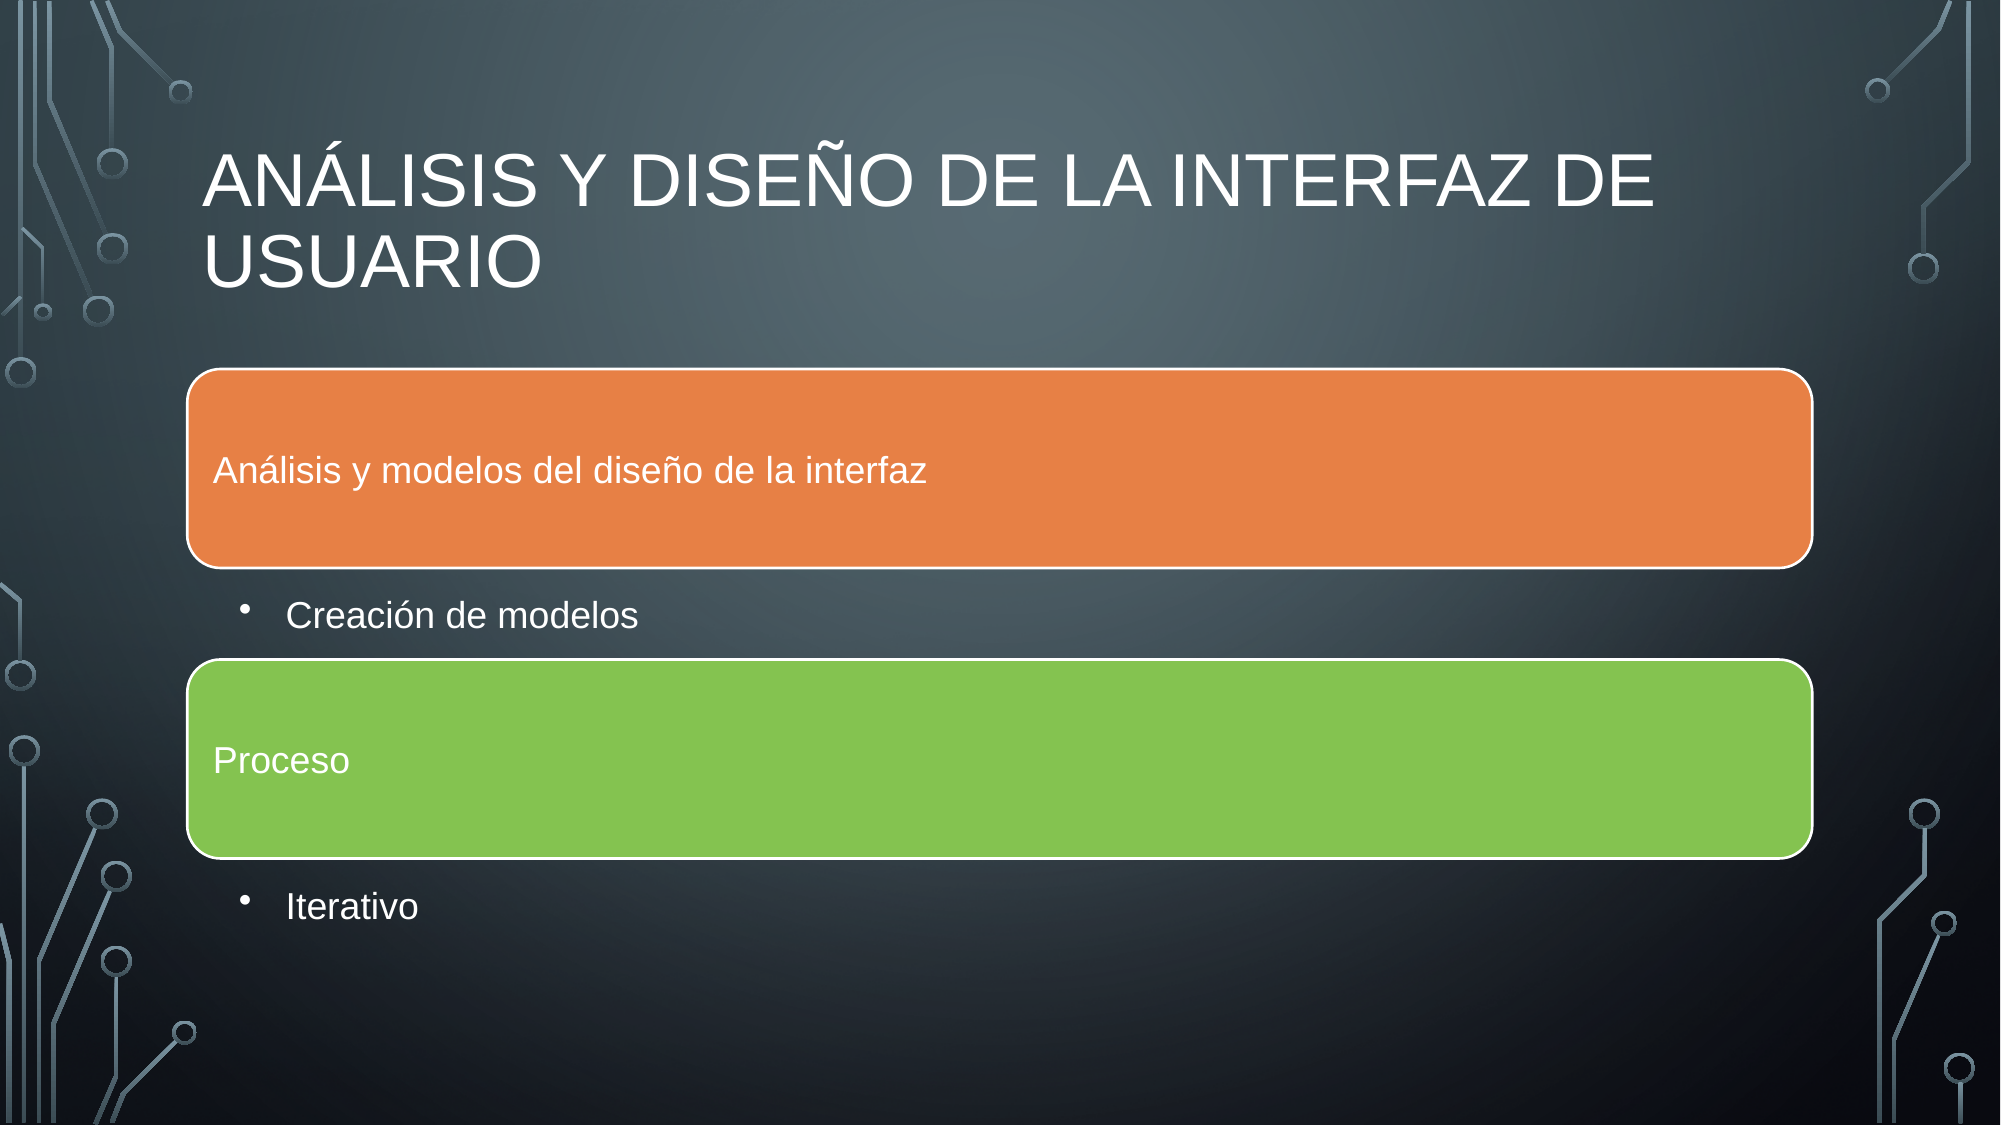

# ANÁLISIS Y DISEÑO DE LA INTERFAZ DE USUARIO
Análisis y modelos del diseño de la interfaz
Creación de modelos
Proceso
Iterativo